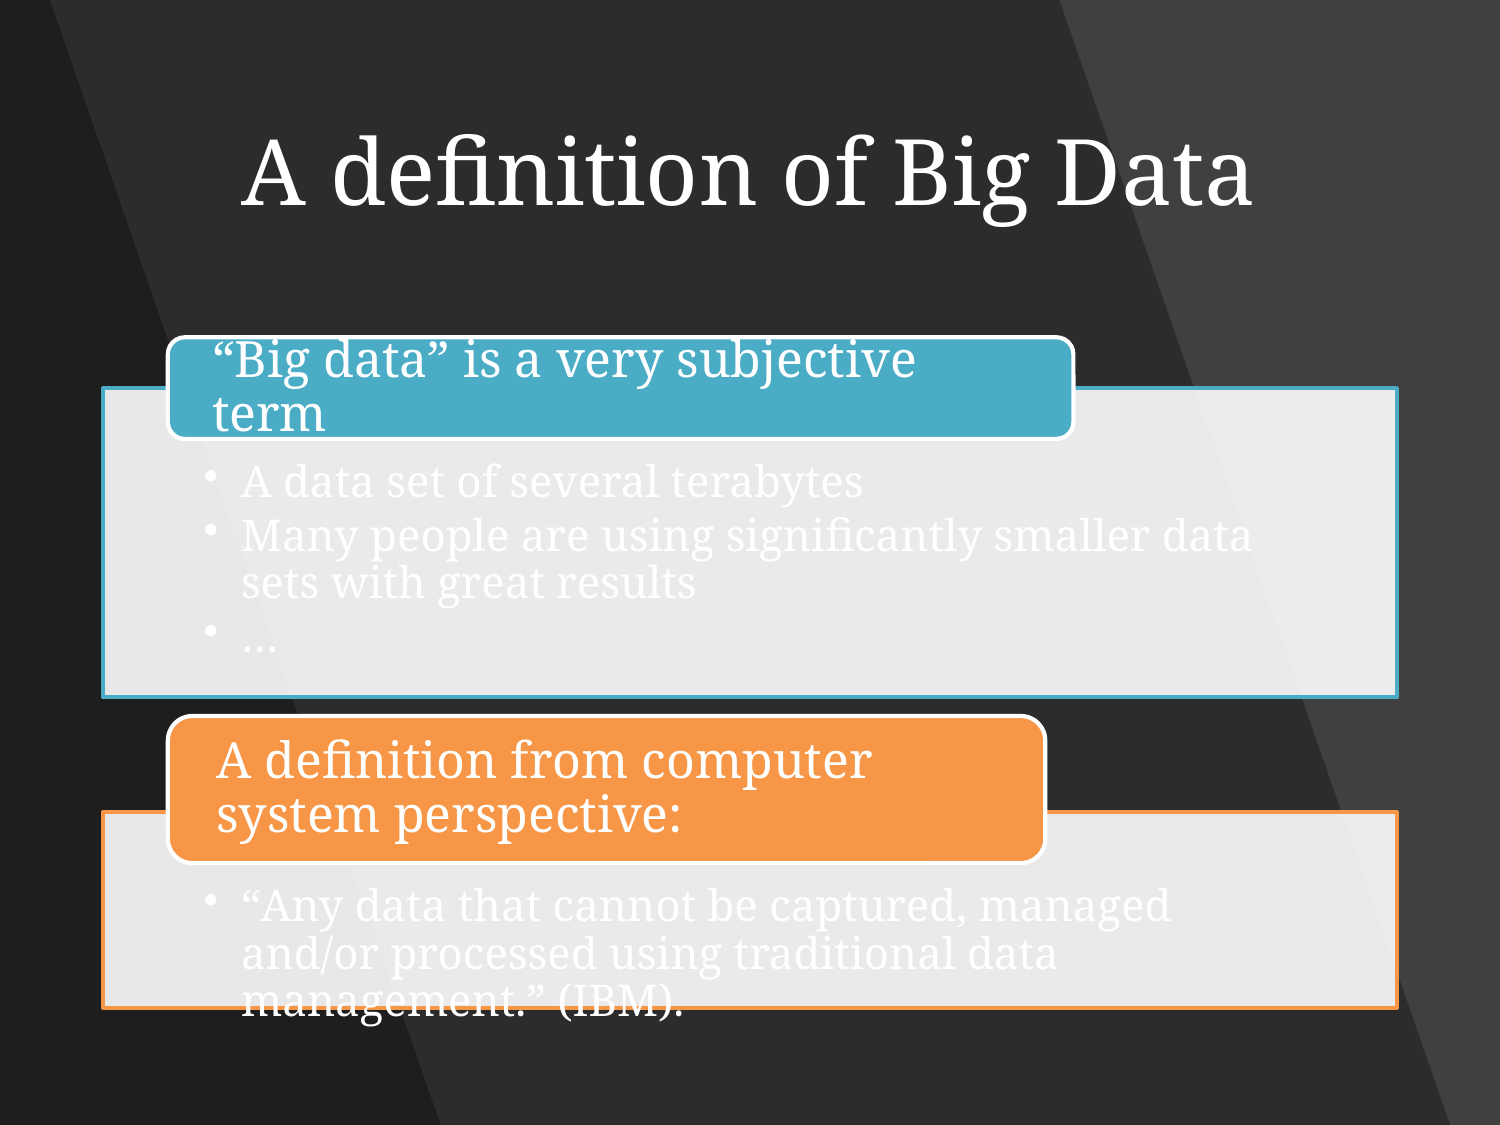

# A definition of Big Data
A data set of several terabytes
Many people are using significantly smaller data sets with great results
…
“Big data” is a very subjective term
“Any data that cannot be captured, managed and/or processed using traditional data management.” (IBM).
A definition from computer system perspective: